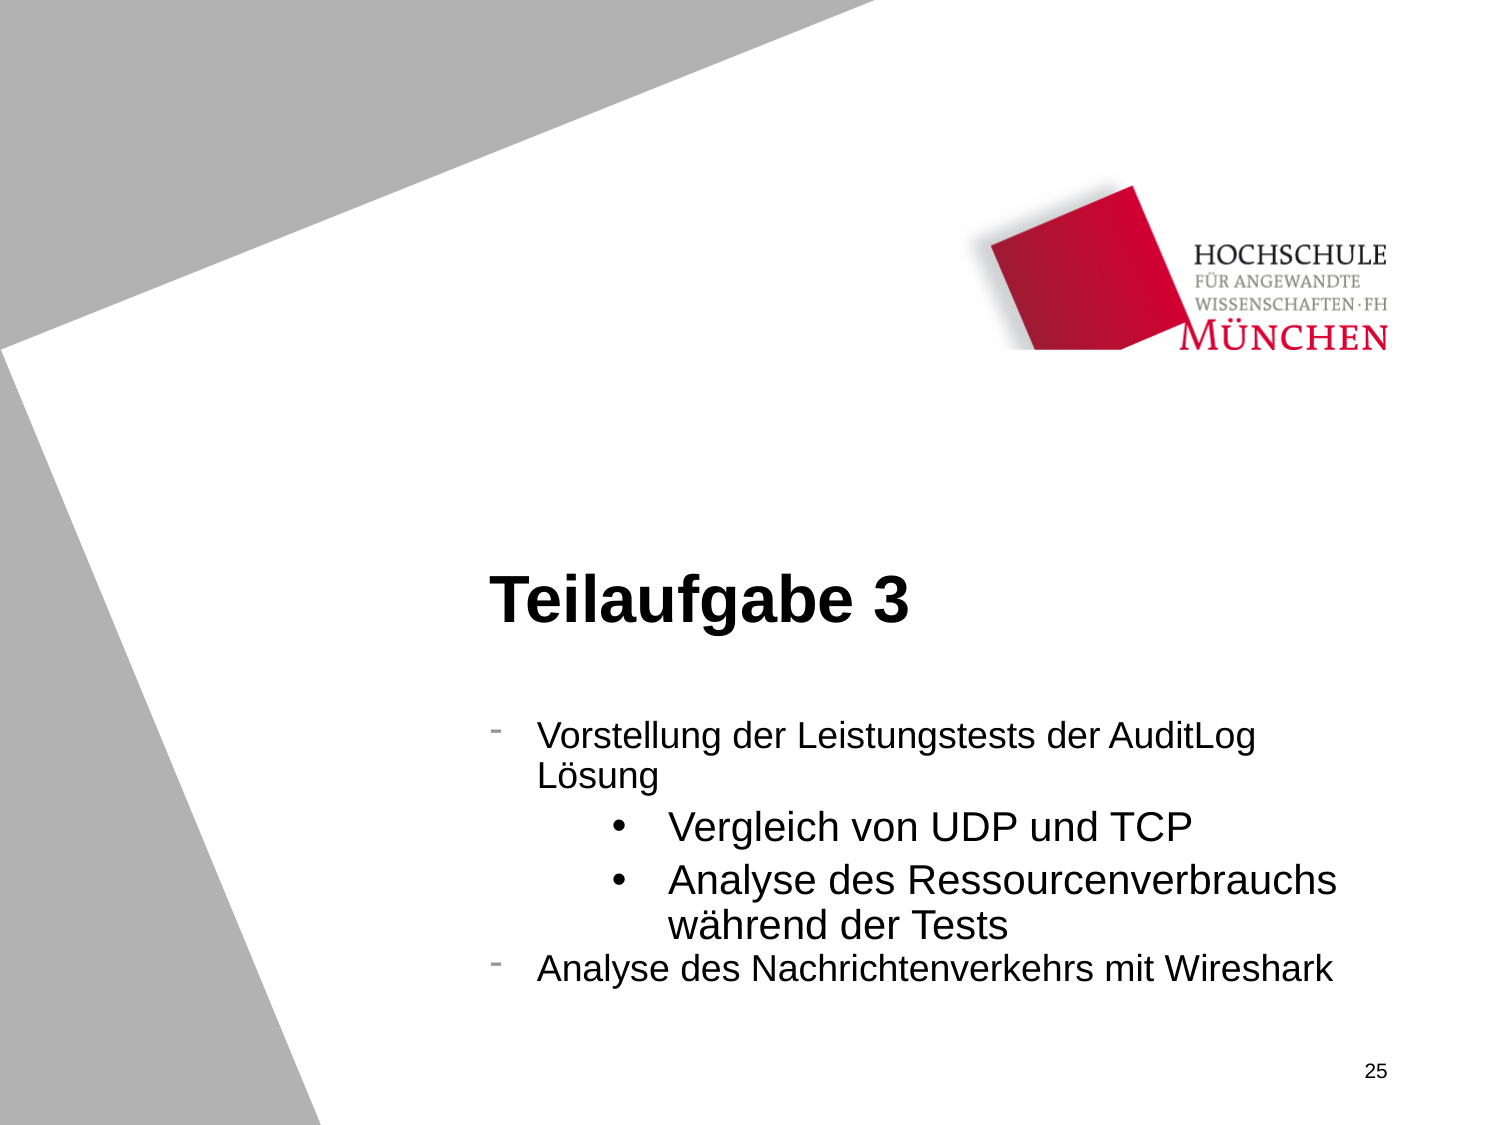

# Teilaufgabe 3
Vorstellung der Leistungstests der AuditLog Lösung
Vergleich von UDP und TCP
Analyse des Ressourcenverbrauchs während der Tests
Analyse des Nachrichtenverkehrs mit Wireshark
25